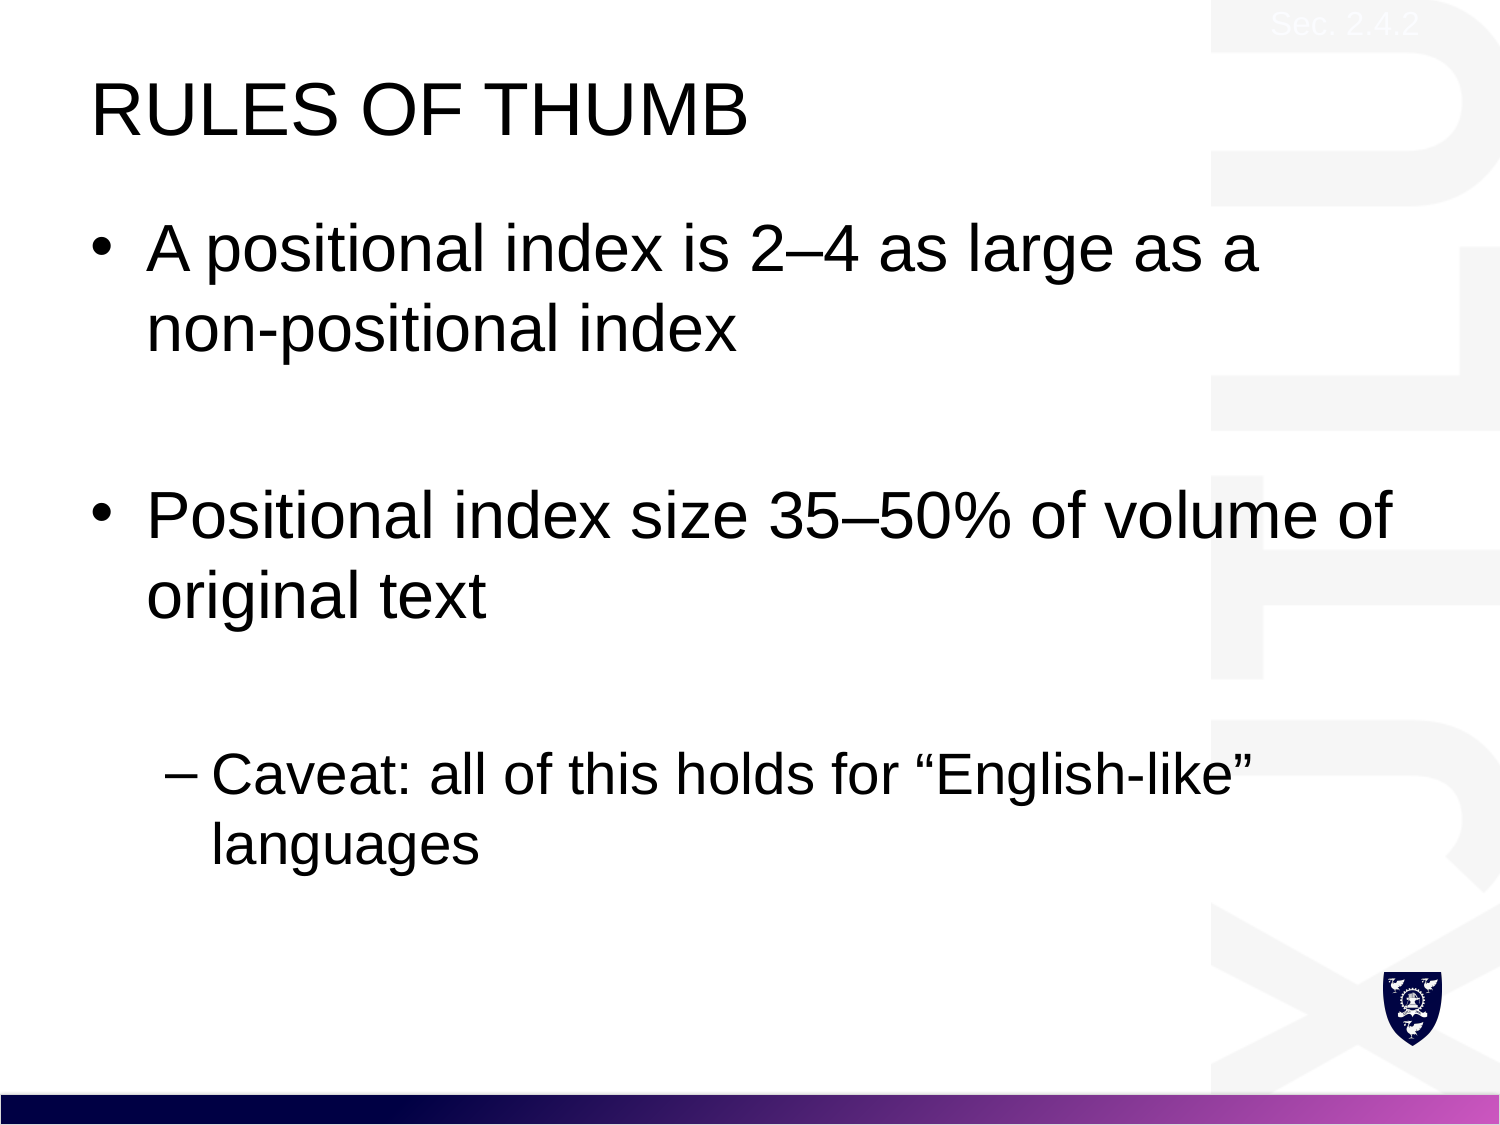

Sec. 2.4.2
# Rules of thumb
A positional index is 2–4 as large as a non-positional index

Positional index size 35–50% of volume of original text

Caveat: all of this holds for “English-like” languages